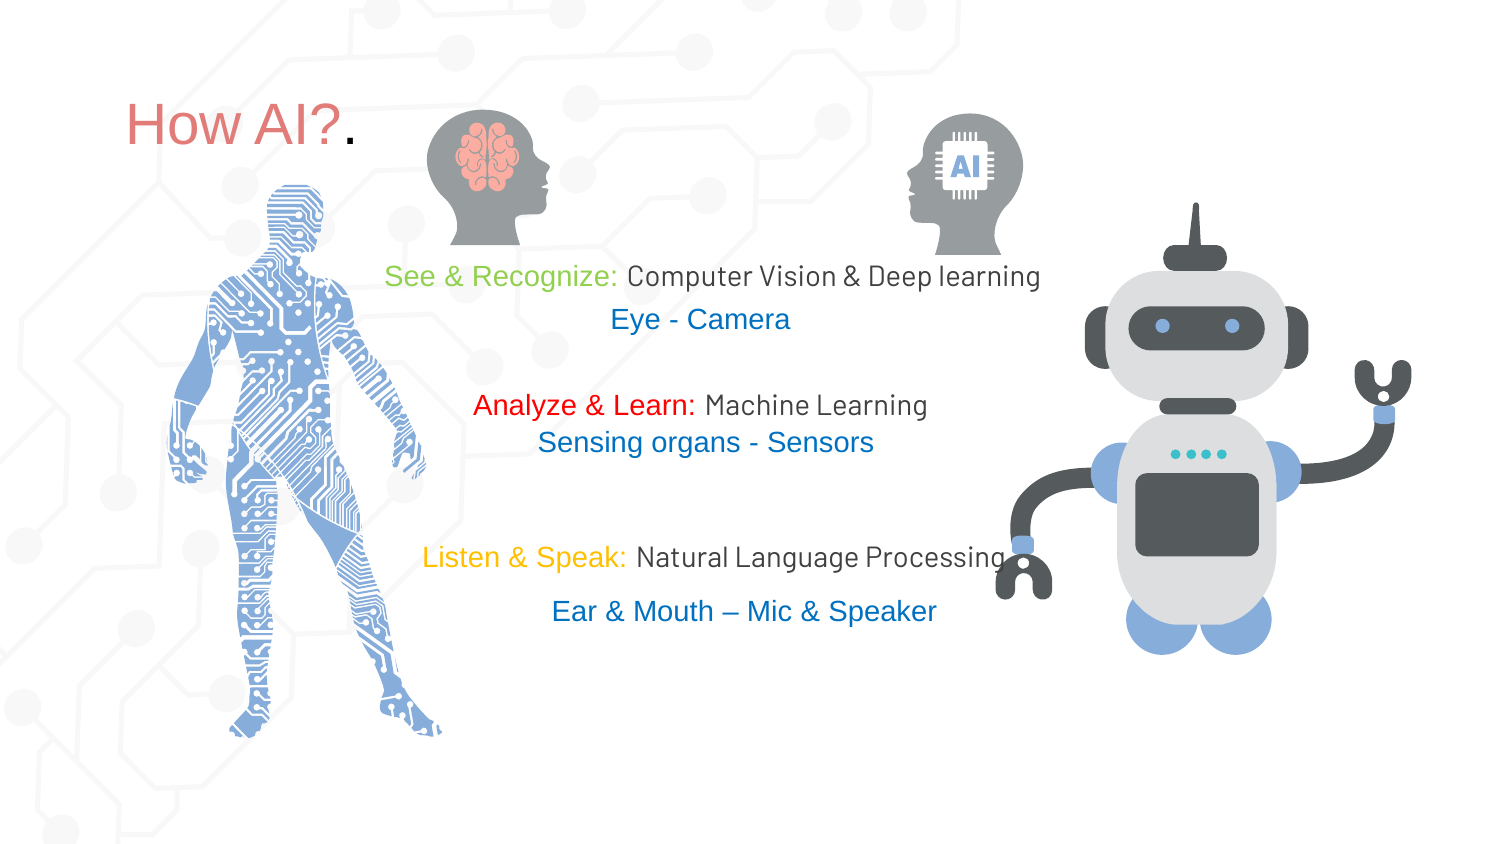

# How AI?.

See & Recognize: Computer Vision & Deep learning
Eye - Camera
Analyze & Learn: Machine Learning
Sensing organs - Sensors
Listen & Speak: Natural Language Processing
Ear & Mouth – Mic & Speaker